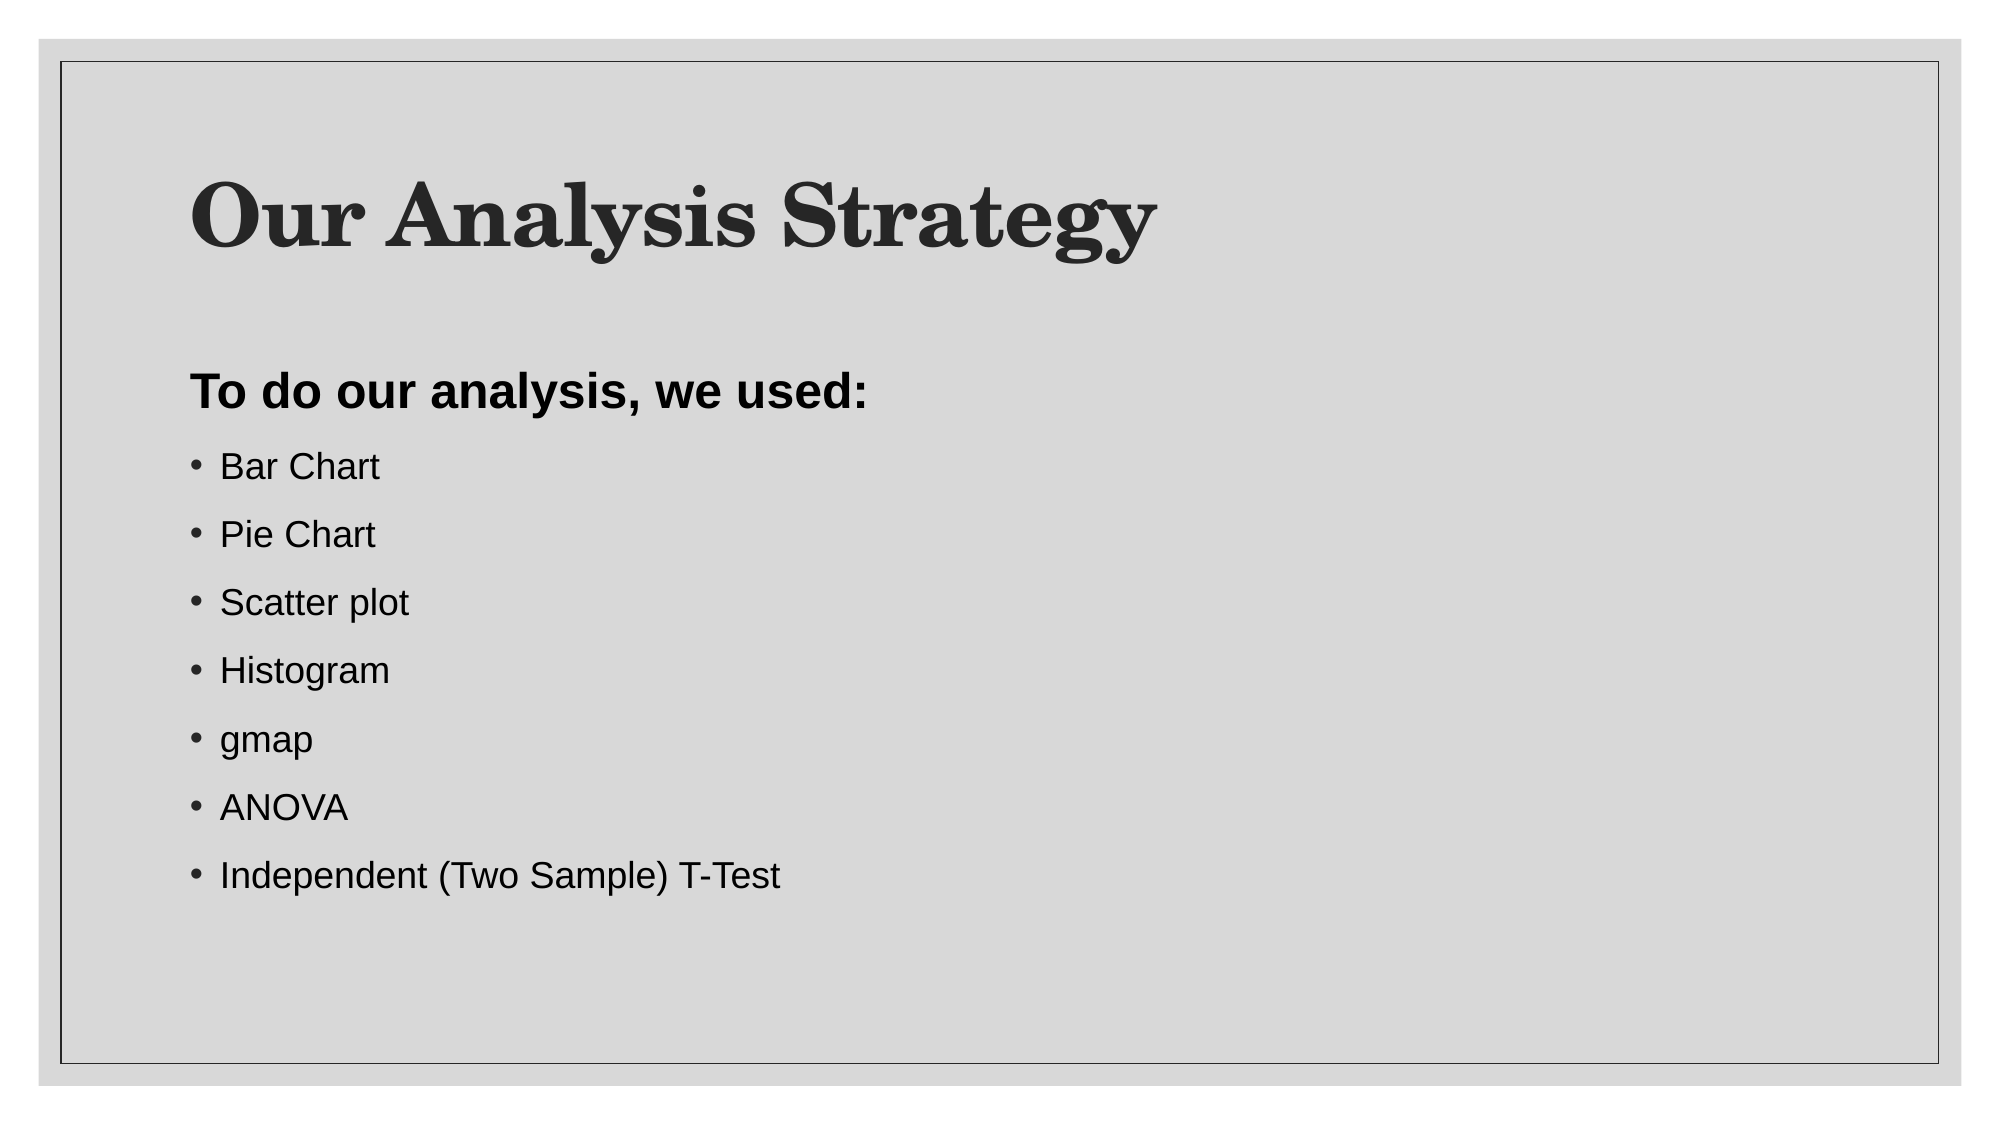

# Our Analysis Strategy
To do our analysis, we used:
Bar Chart
Pie Chart
Scatter plot
Histogram
gmap
ANOVA
Independent (Two Sample) T-Test